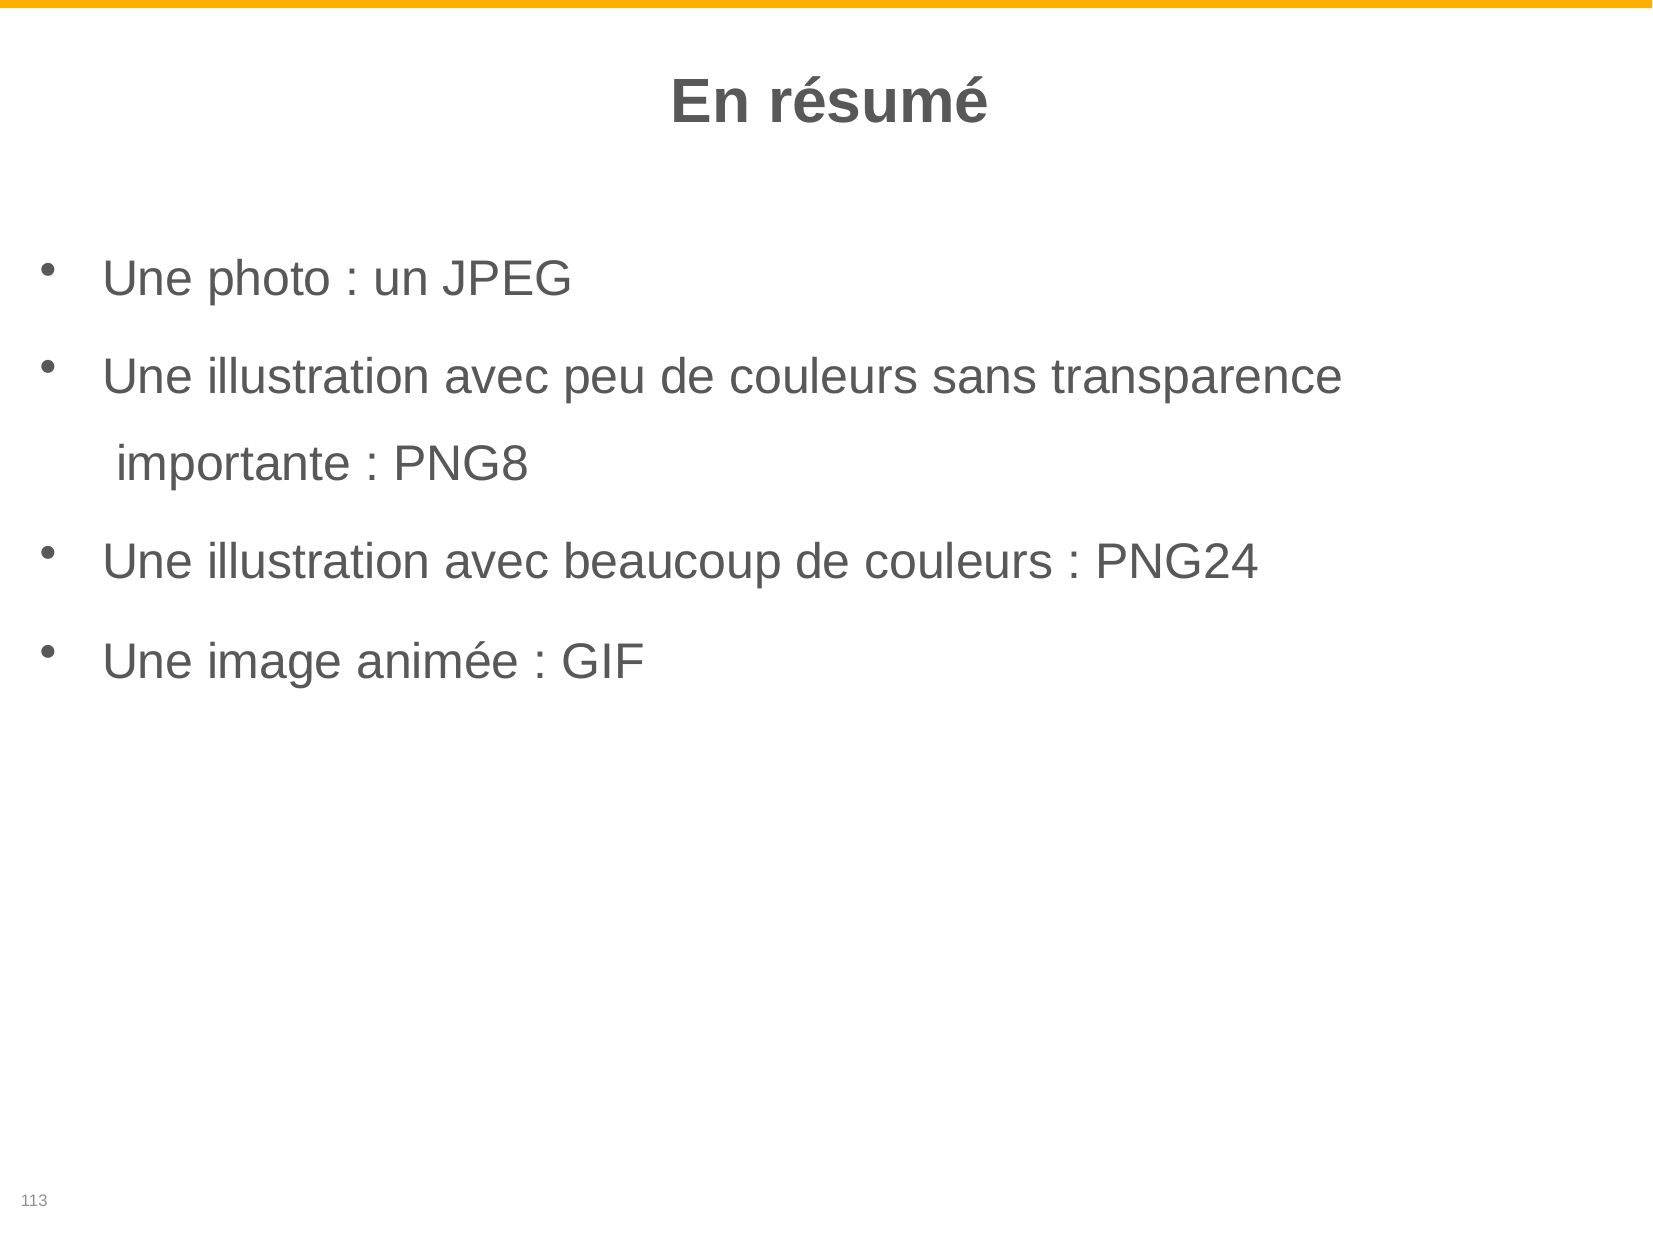

# En résumé
Une photo : un JPEG
Une illustration avec peu de couleurs sans transparence  importante : PNG8
Une illustration avec beaucoup de couleurs : PNG24
Une image animée : GIF

113